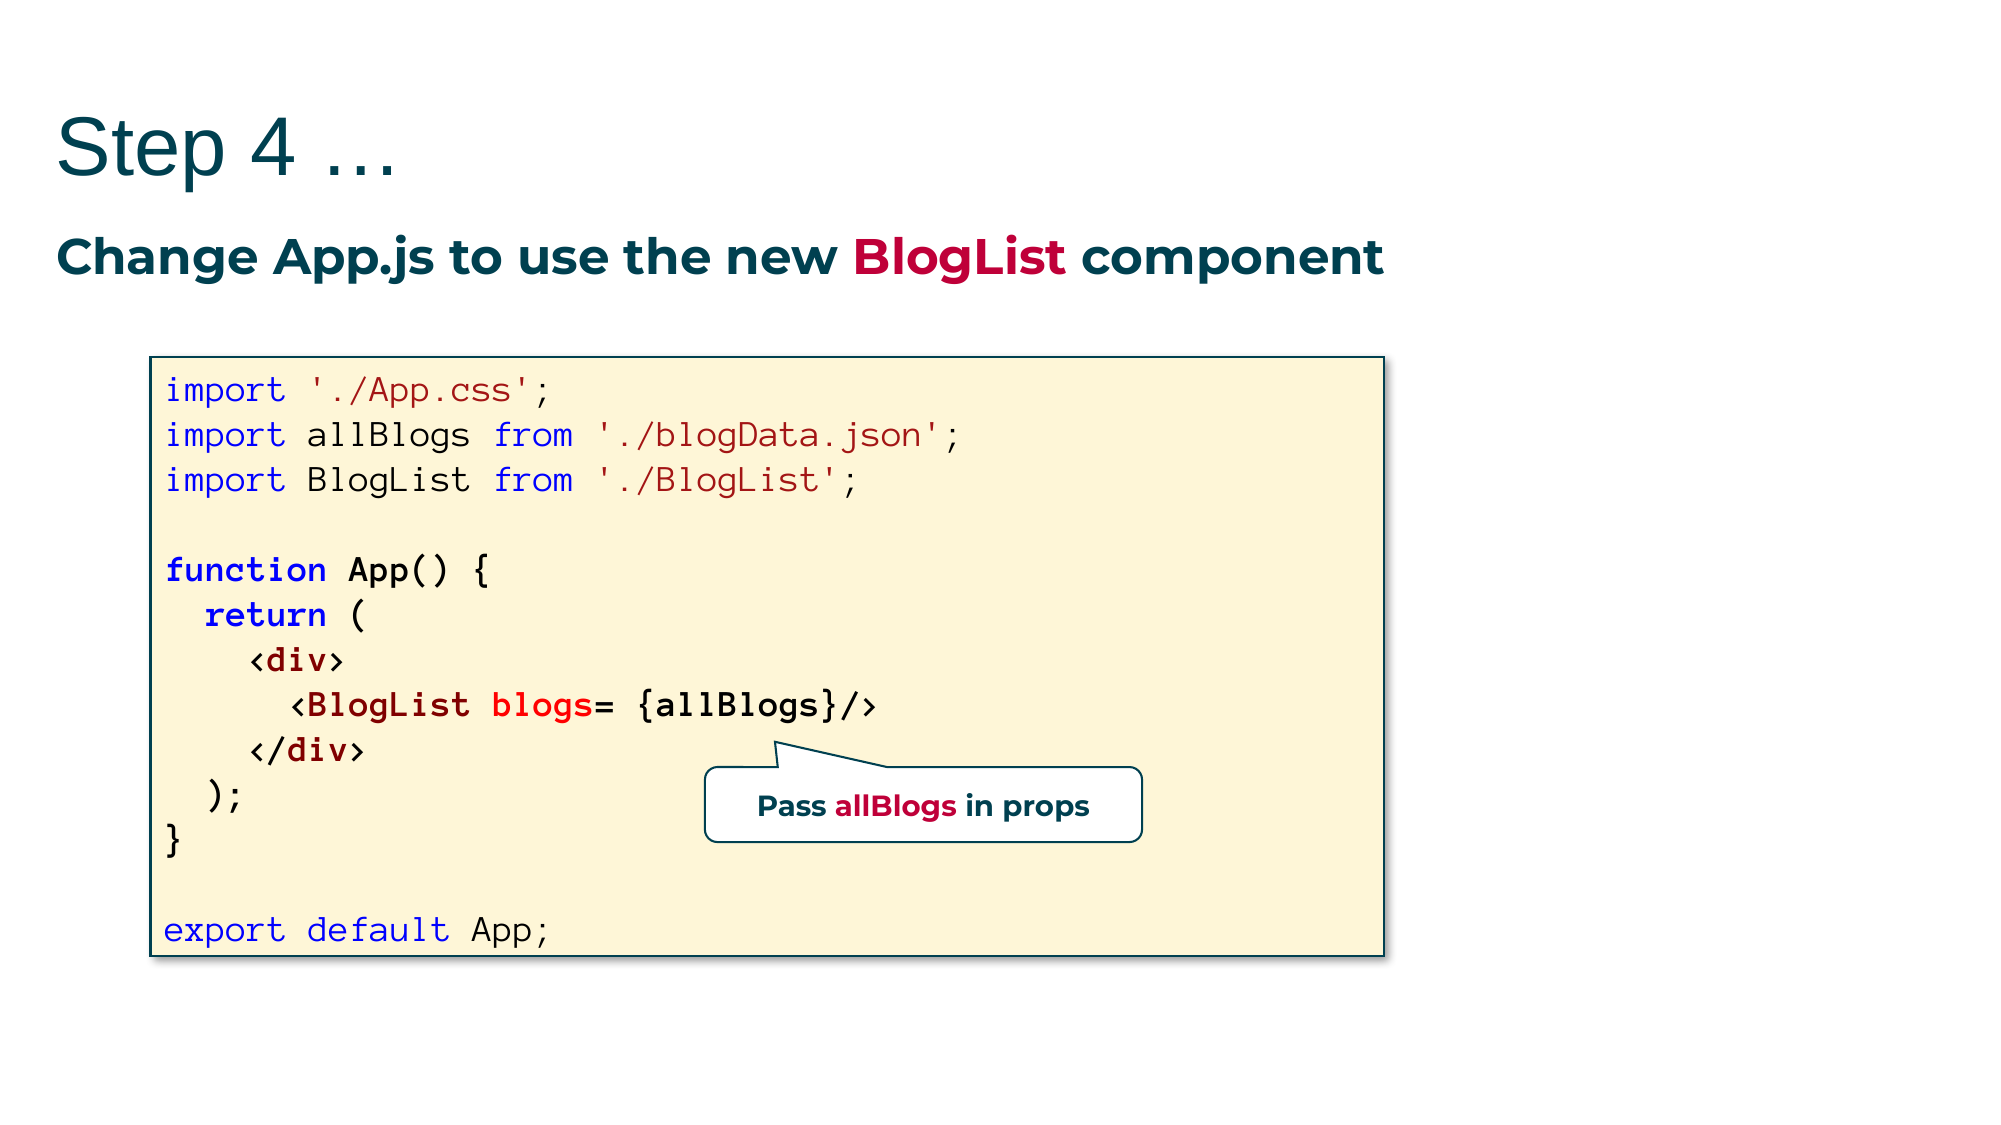

# Step 4 …
Change App.js to use the new BlogList component
import './App.css';
import allBlogs from './blogData.json';
import BlogList from './BlogList';

function App() {
  return (
    <div>
      <BlogList blogs= {allBlogs}/>
    </div>
  );
}

export default App;
Pass allBlogs in props